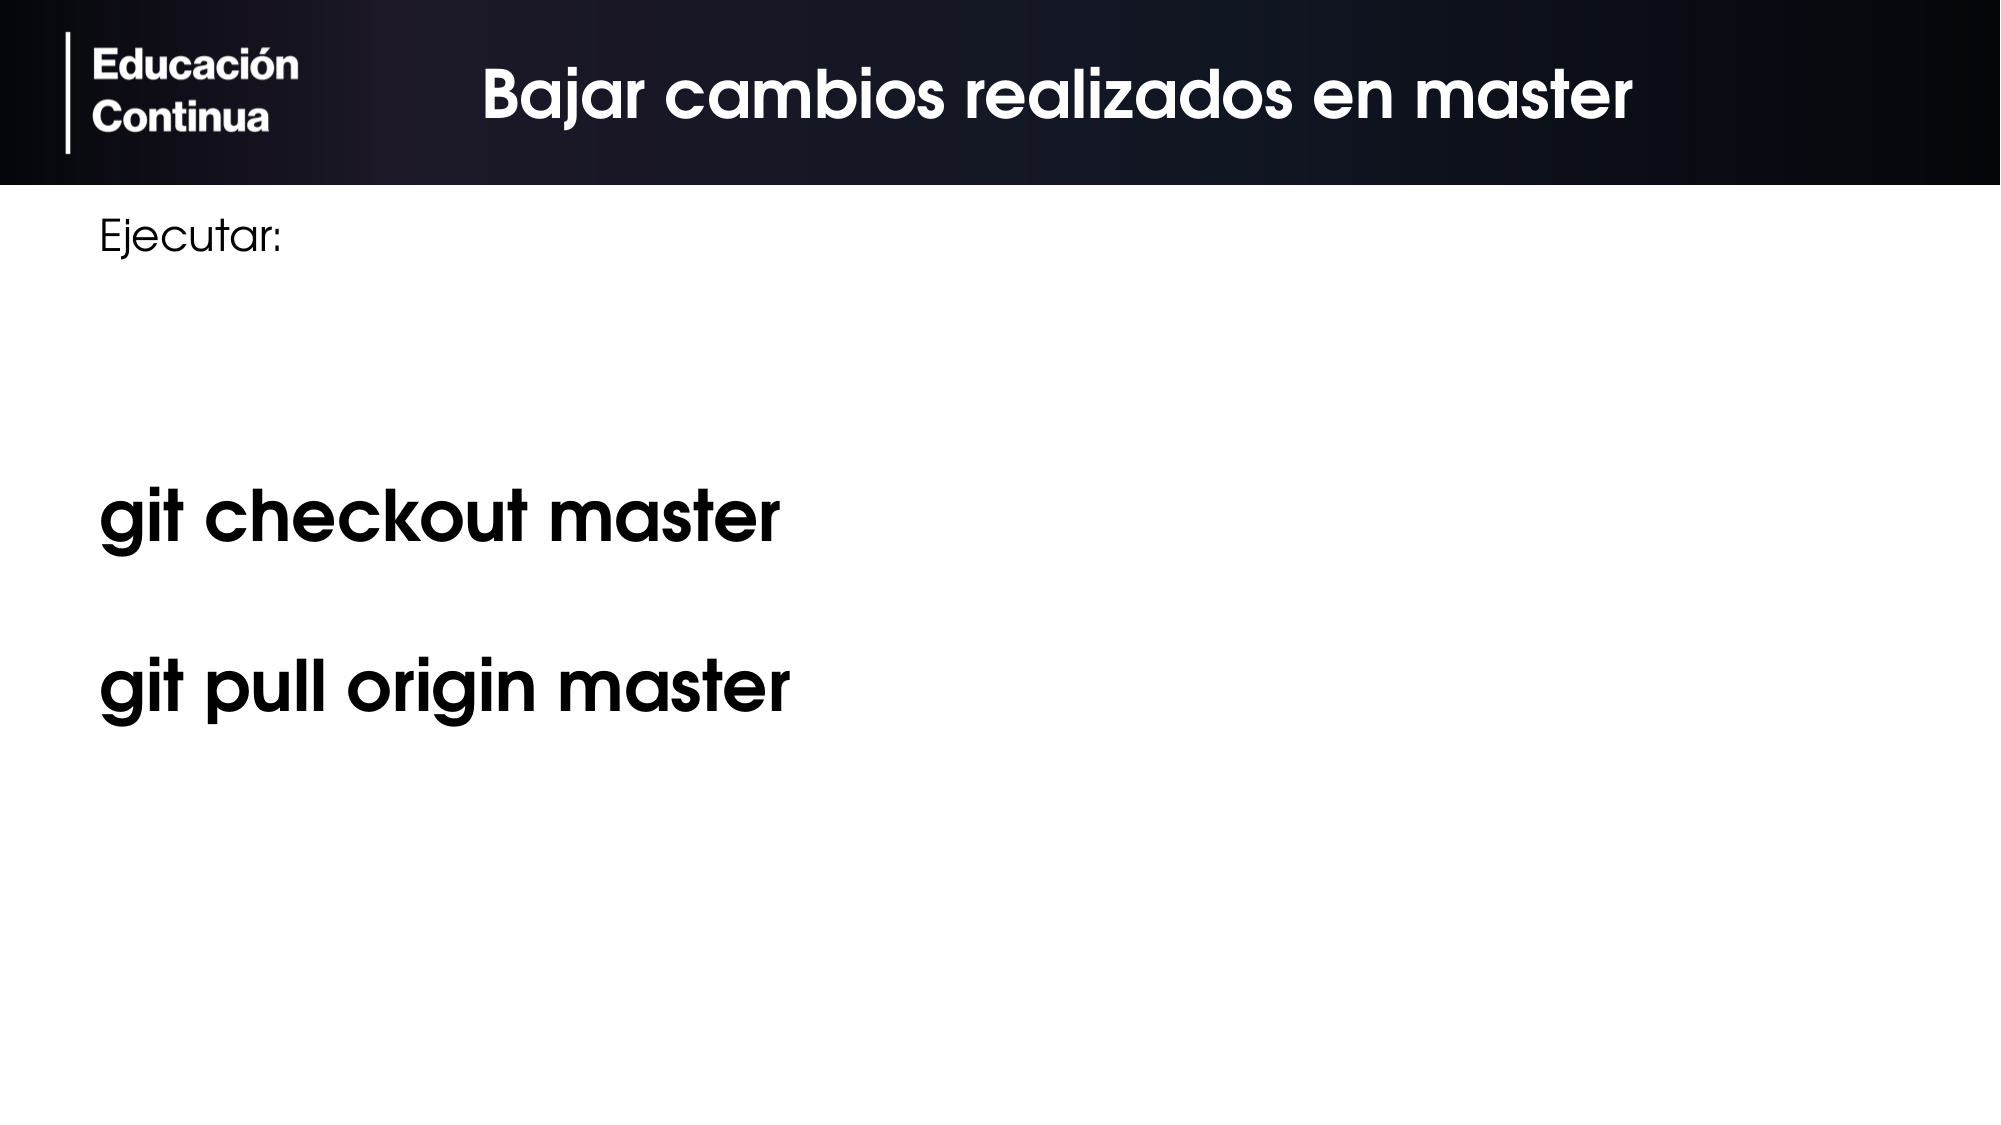

# Bajar cambios realizados en master
Ejecutar:

git checkout master

git pull origin master